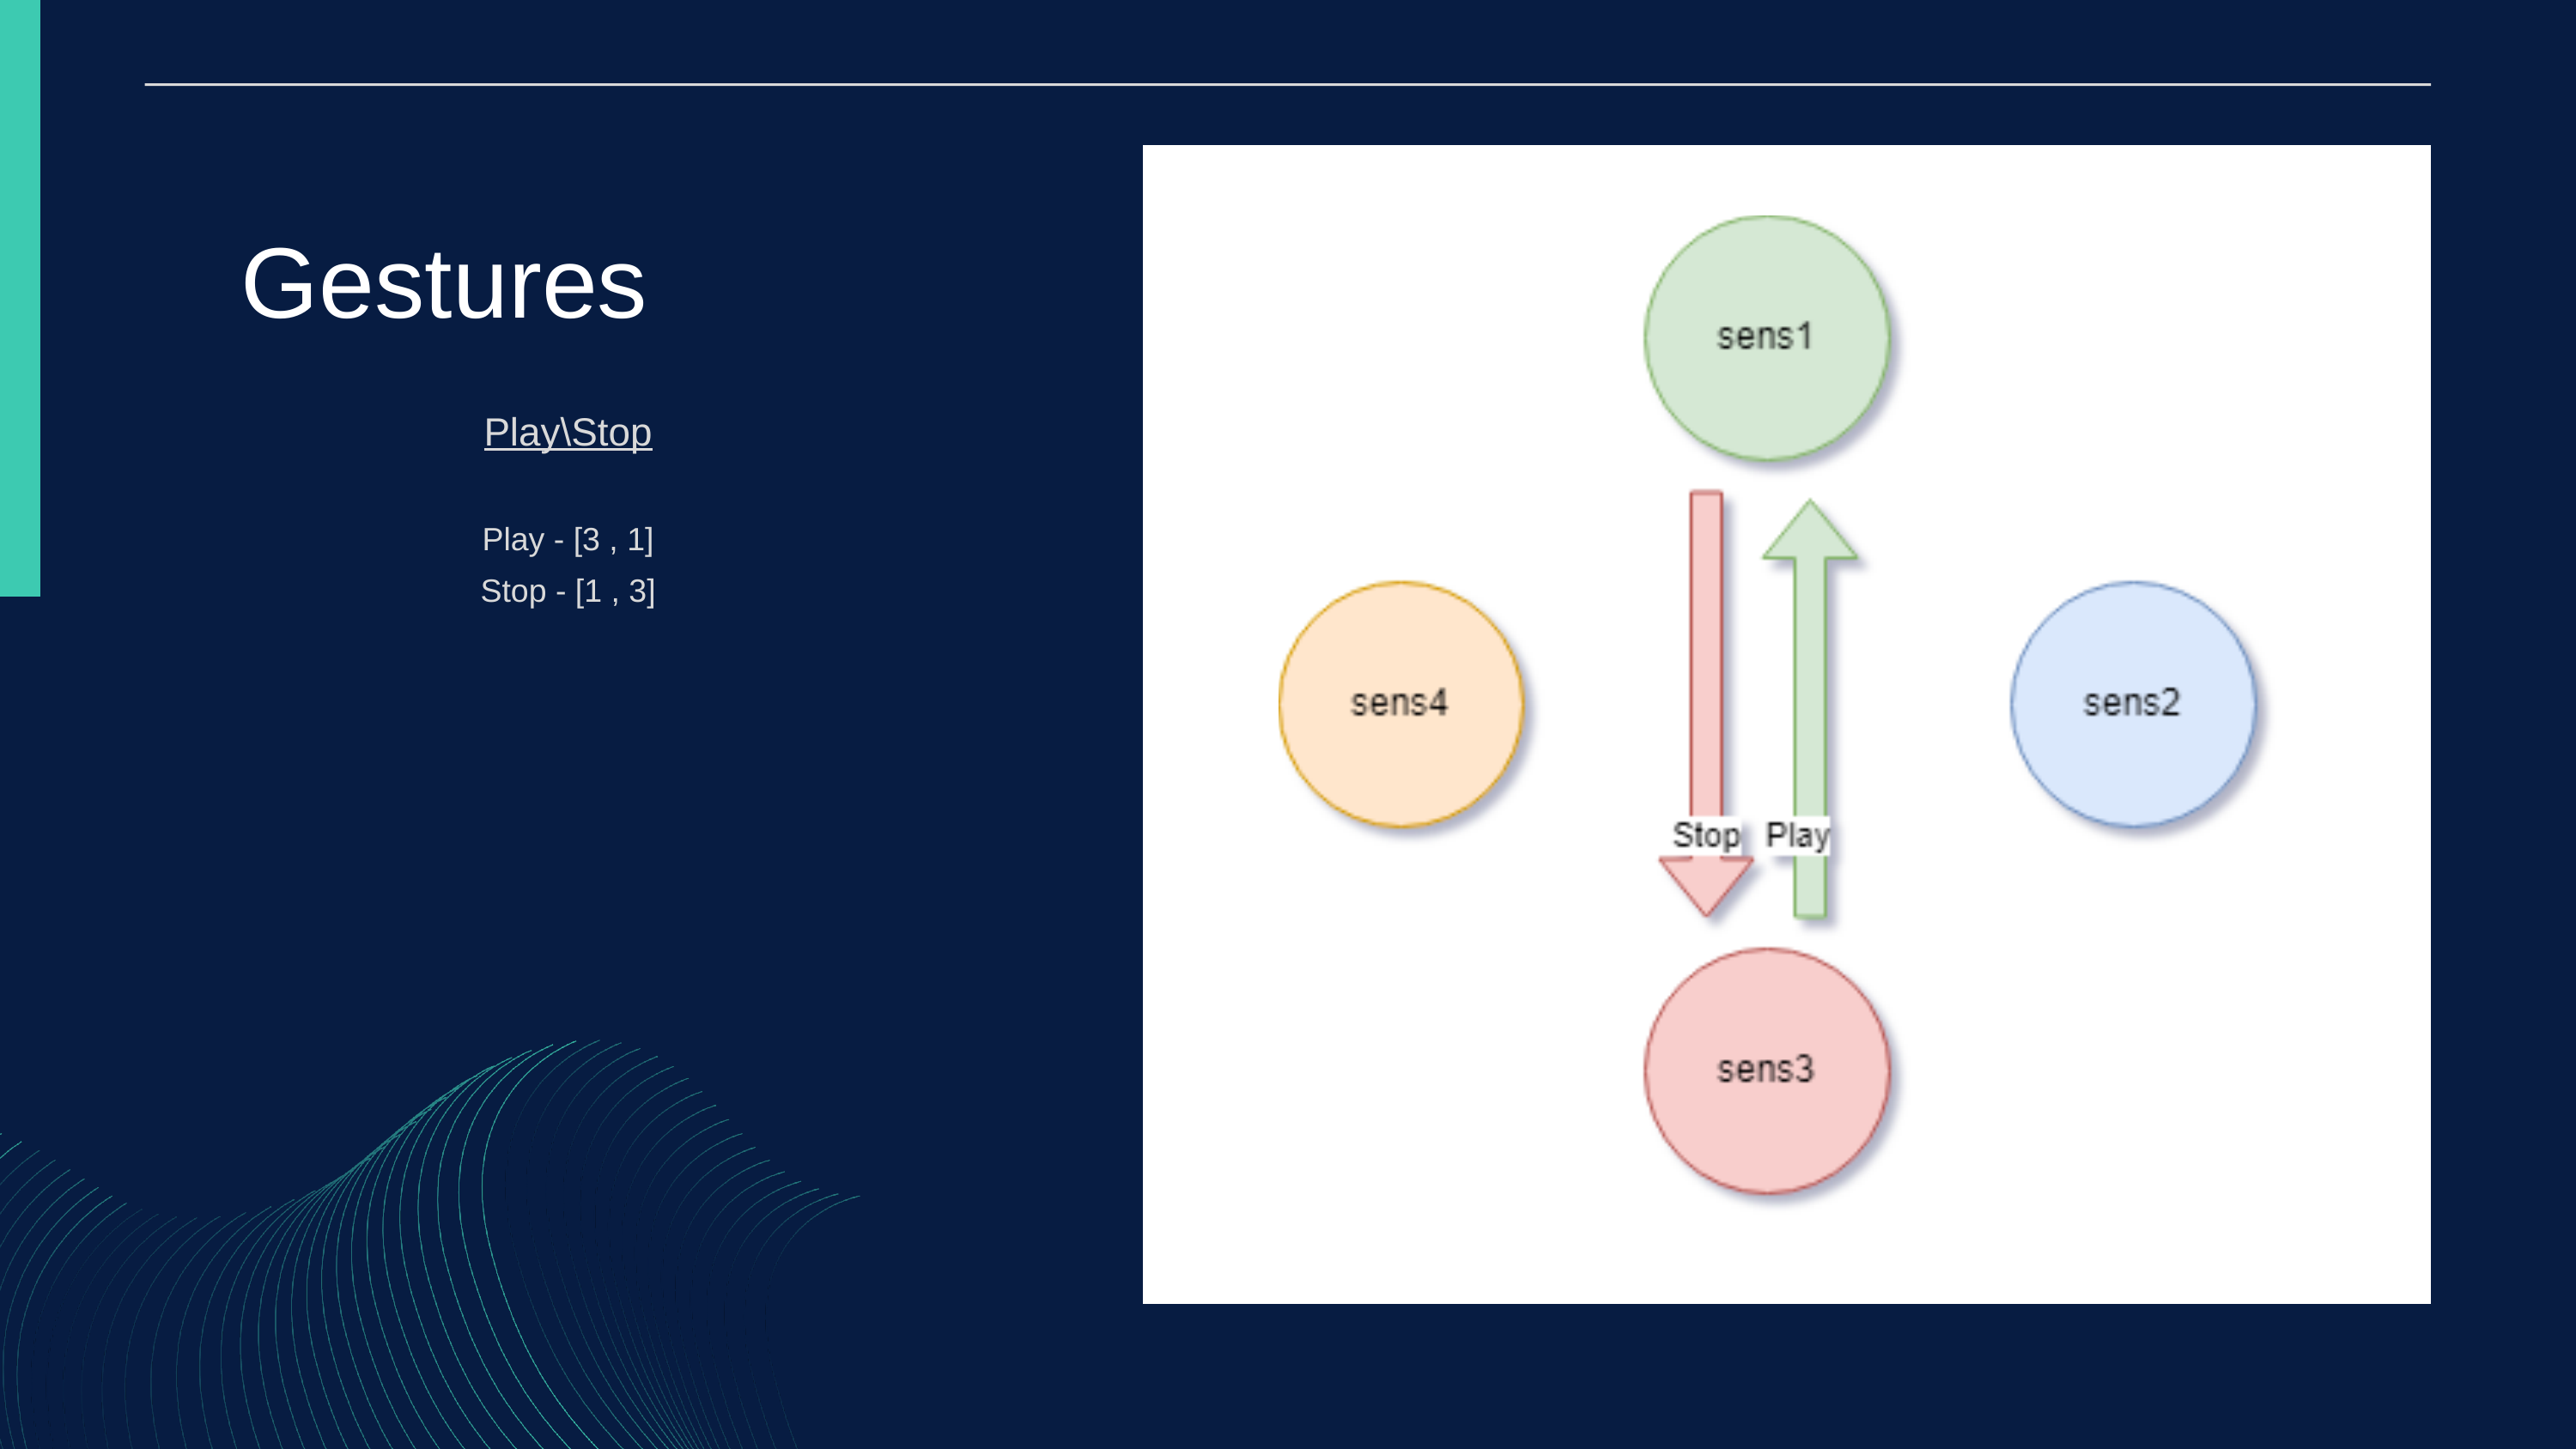

Gestures

Play\Stop

Play - [3 , 1]
Stop - [1 , 3]